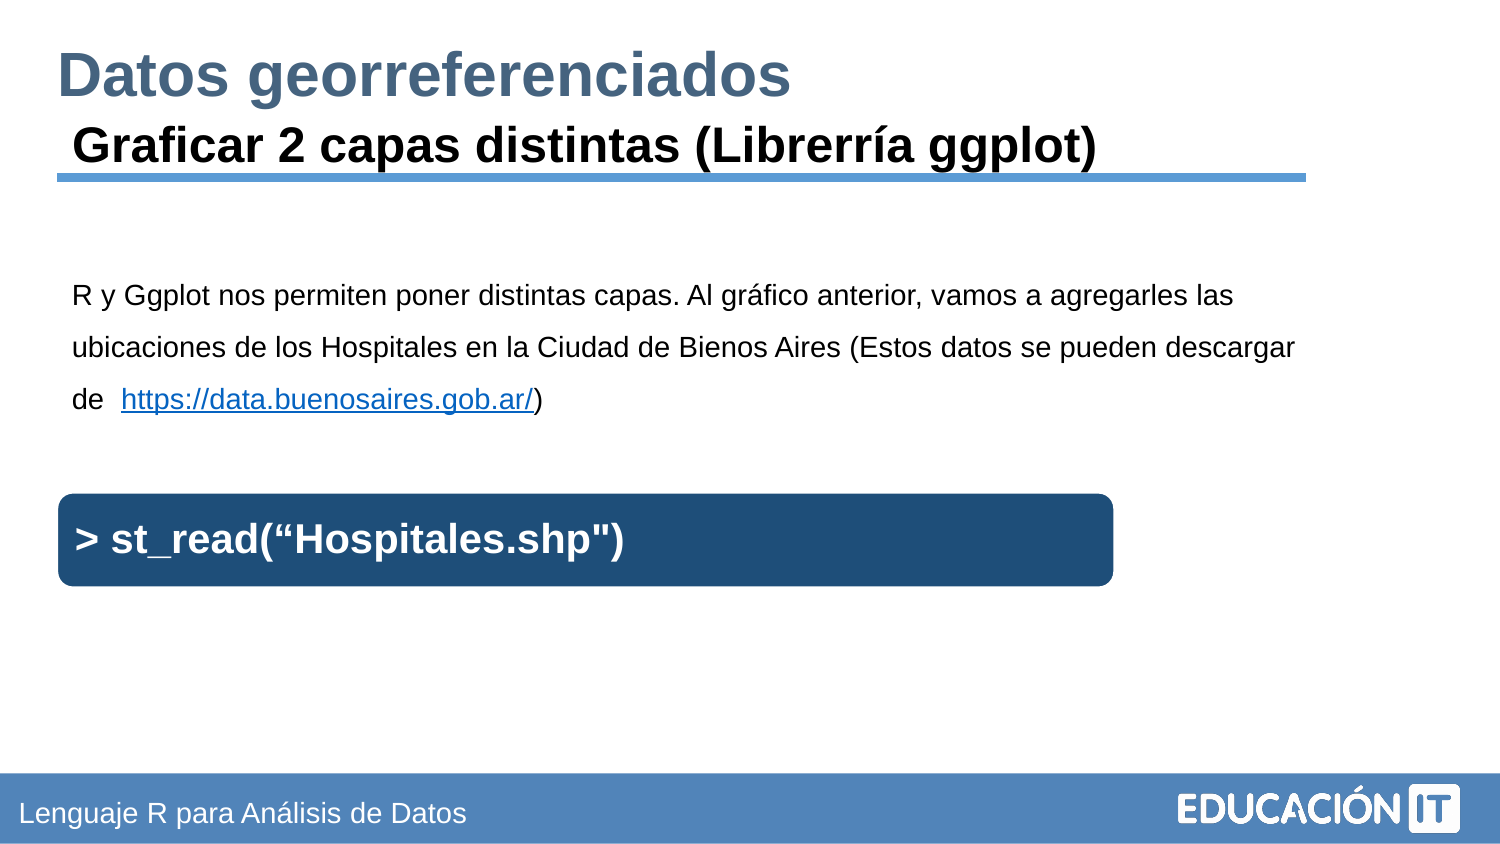

Datos georreferenciados
Graficar 2 capas distintas (Librerría ggplot)
R y Ggplot nos permiten poner distintas capas. Al gráfico anterior, vamos a agregarles las ubicaciones de los Hospitales en la Ciudad de Bienos Aires (Estos datos se pueden descargar de  https://data.buenosaires.gob.ar/)

> st_read(“Hospitales.shp")